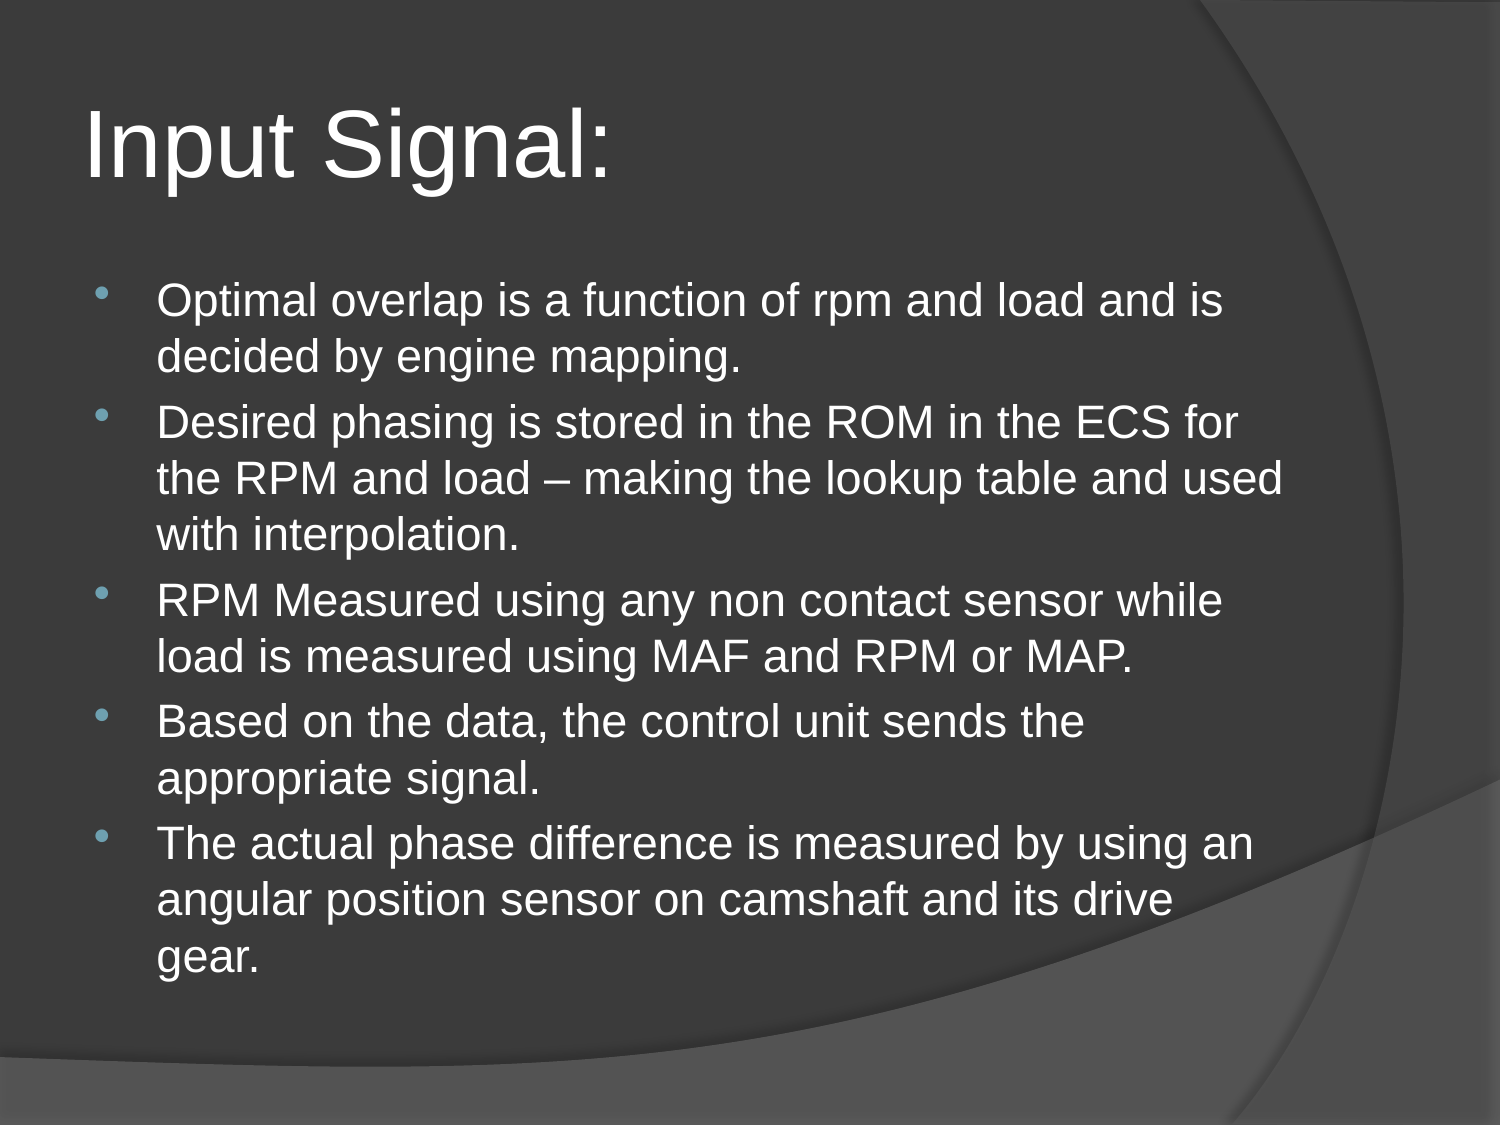

# Input Signal:
Optimal overlap is a function of rpm and load and is decided by engine mapping.
Desired phasing is stored in the ROM in the ECS for the RPM and load – making the lookup table and used with interpolation.
RPM Measured using any non contact sensor while load is measured using MAF and RPM or MAP.
Based on the data, the control unit sends the appropriate signal.
The actual phase difference is measured by using an angular position sensor on camshaft and its drive gear.